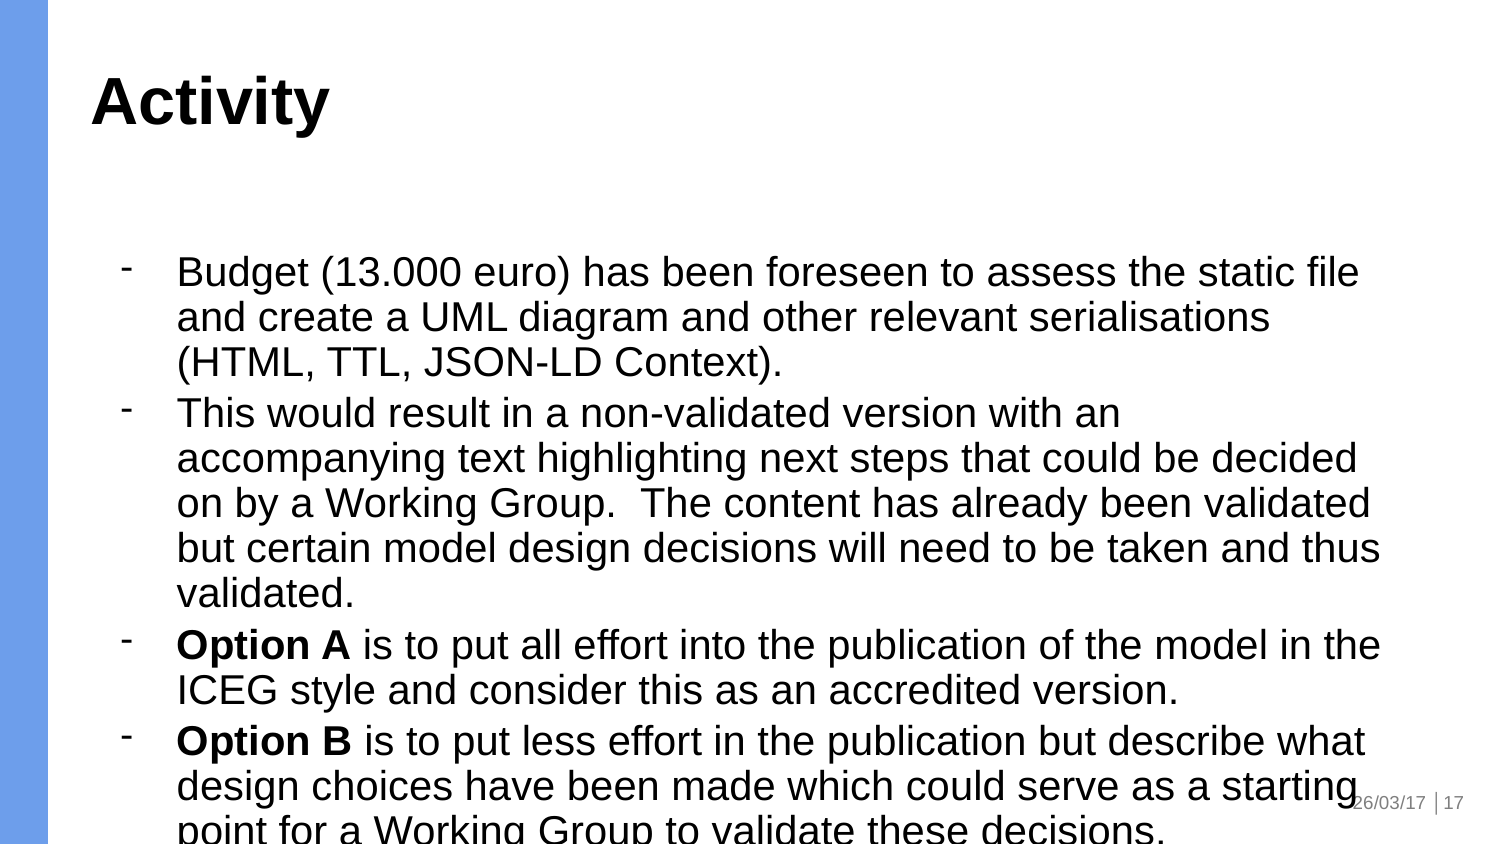

# Activity
Budget (13.000 euro) has been foreseen to assess the static file and create a UML diagram and other relevant serialisations (HTML, TTL, JSON-LD Context).
This would result in a non-validated version with an accompanying text highlighting next steps that could be decided on by a Working Group.  The content has already been validated but certain model design decisions will need to be taken and thus validated.
Option A is to put all effort into the publication of the model in the ICEG style and consider this as an accredited version.
Option B is to put less effort in the publication but describe what design choices have been made which could serve as a starting point for a Working Group to validate these decisions.

26/03/17 │17